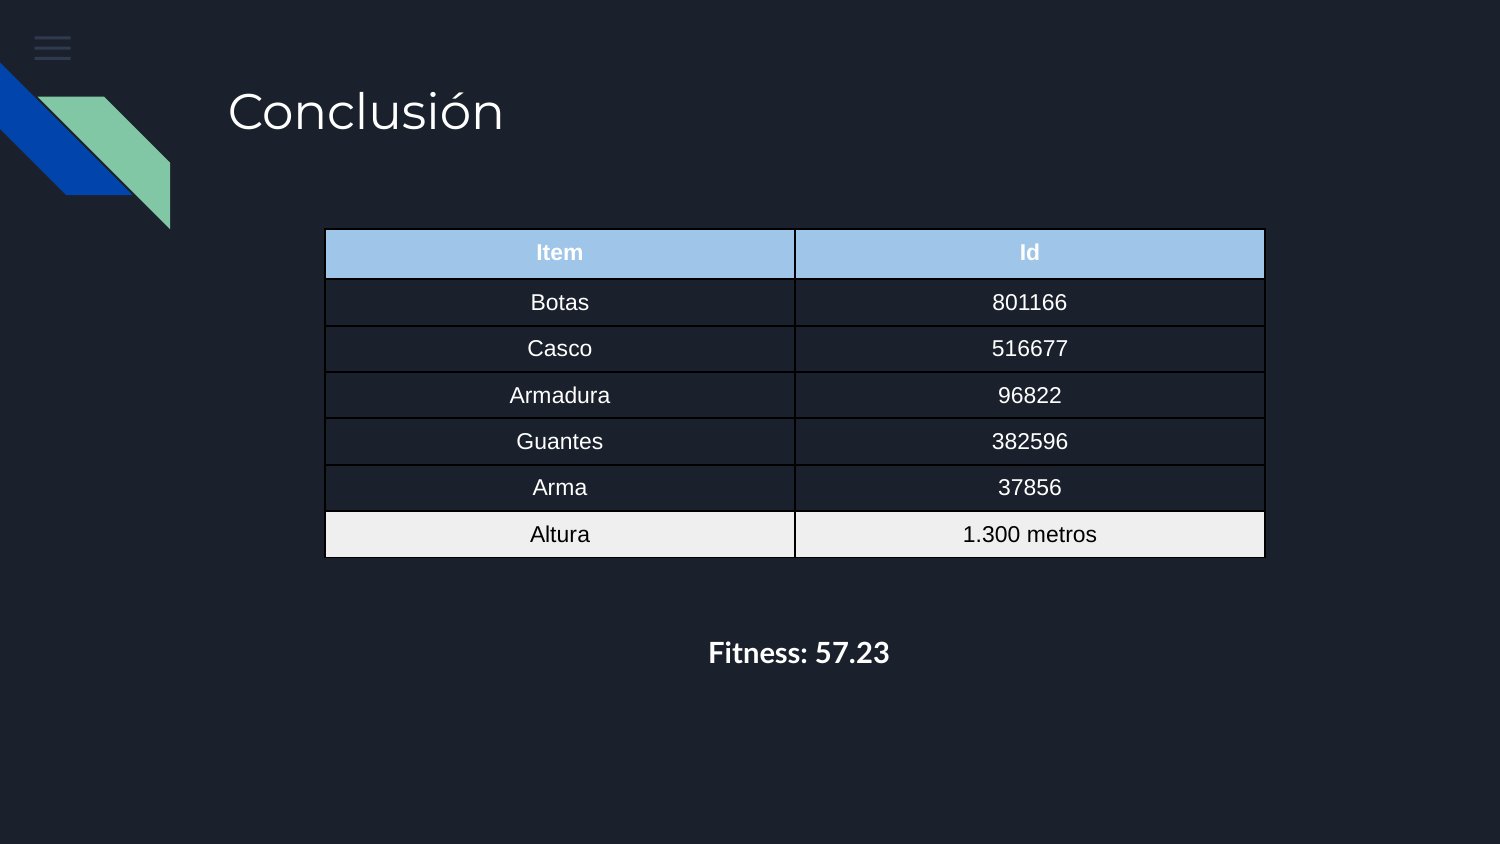

# Conclusión
| Item | Id |
| --- | --- |
| Botas | 801166 |
| Casco | 516677 |
| Armadura | 96822 |
| Guantes | 382596 |
| Arma | 37856 |
| Altura | 1.300 metros |
Fitness: 57.23